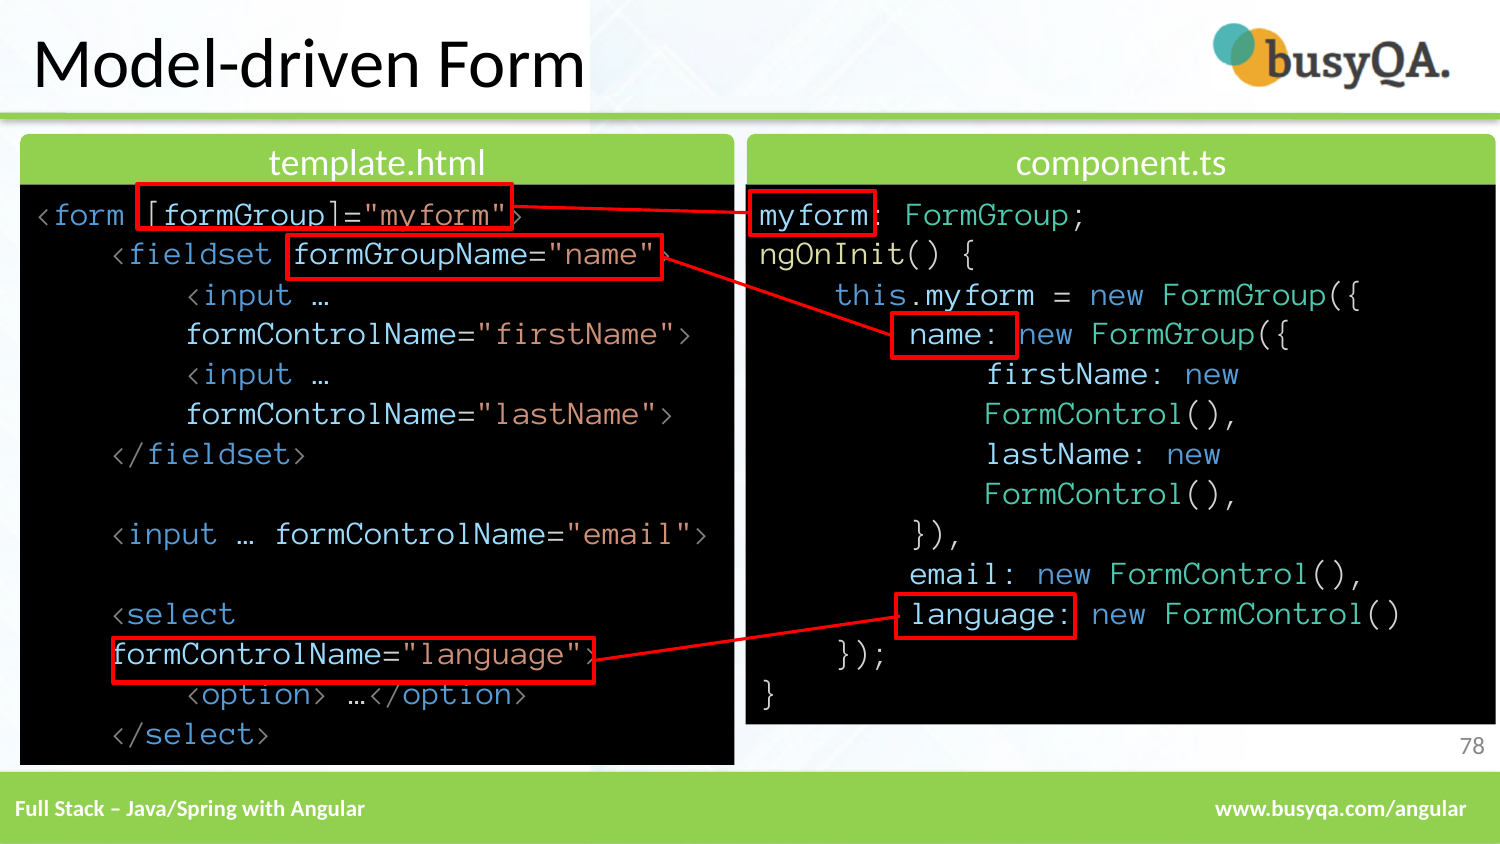

# Model-driven Form
template.html
component.ts
<form [formGroup]="myform">
<fieldset formGroupName="name">
<input … formControlName="firstName">
<input … formControlName="lastName">
</fieldset>

<input … formControlName="email">

<select formControlName="language">
<option> …</option>
</select>

myform: FormGroup;
ngOnInit() {
this.myform = new FormGroup({
name: new FormGroup({
firstName: new FormControl(),
lastName: new FormControl(),
}),
email: new FormControl(),
language: new FormControl()
});
}